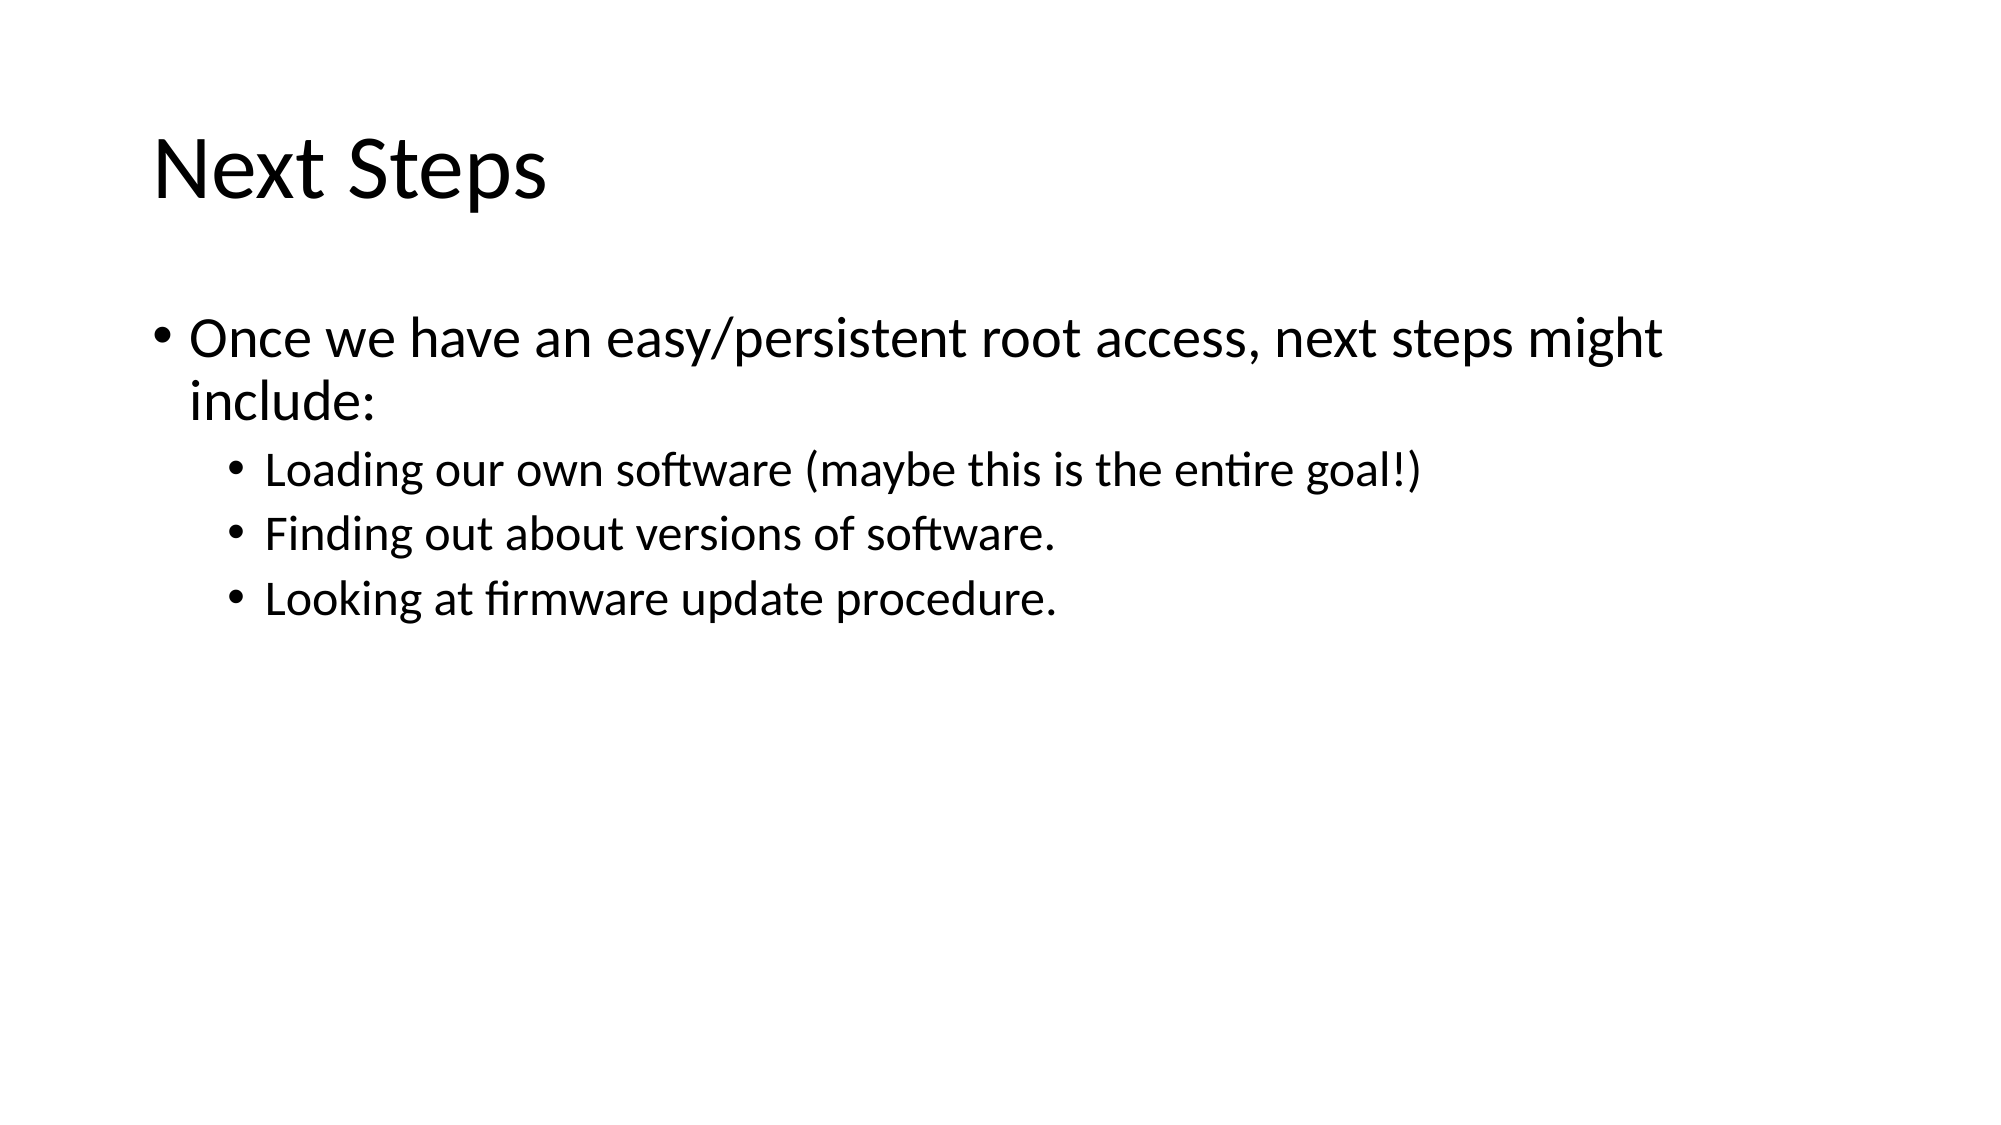

# Next Steps
Once we have an easy/persistent root access, next steps might include:
Loading our own software (maybe this is the entire goal!)
Finding out about versions of software.
Looking at firmware update procedure.